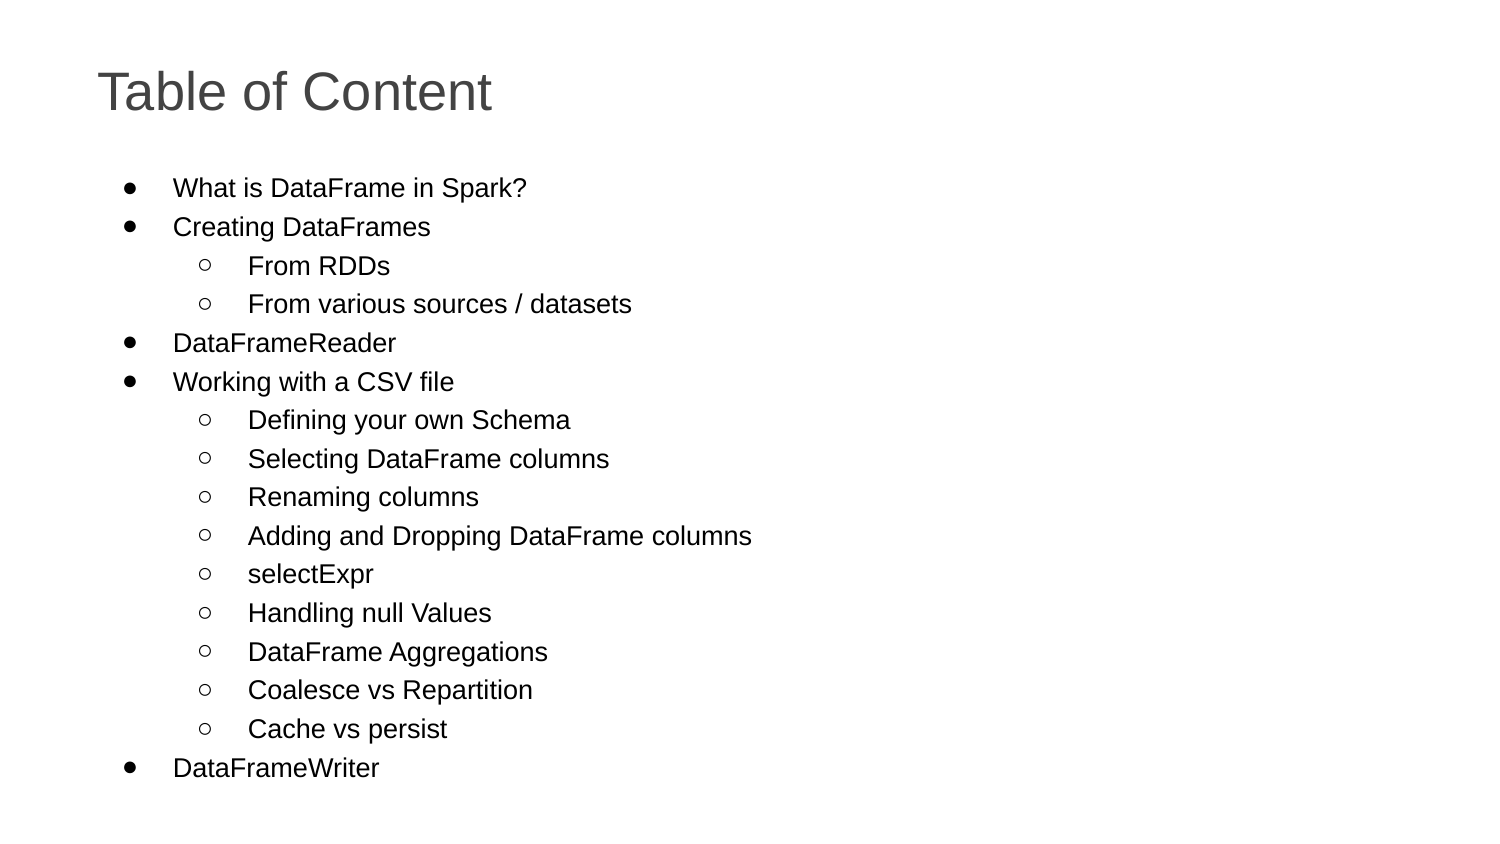

Table of Content
What is DataFrame in Spark?
Creating DataFrames
From RDDs
From various sources / datasets
DataFrameReader
Working with a CSV file
Defining your own Schema
Selecting DataFrame columns
Renaming columns
Adding and Dropping DataFrame columns
selectExpr
Handling null Values
DataFrame Aggregations
Coalesce vs Repartition
Cache vs persist
DataFrameWriter